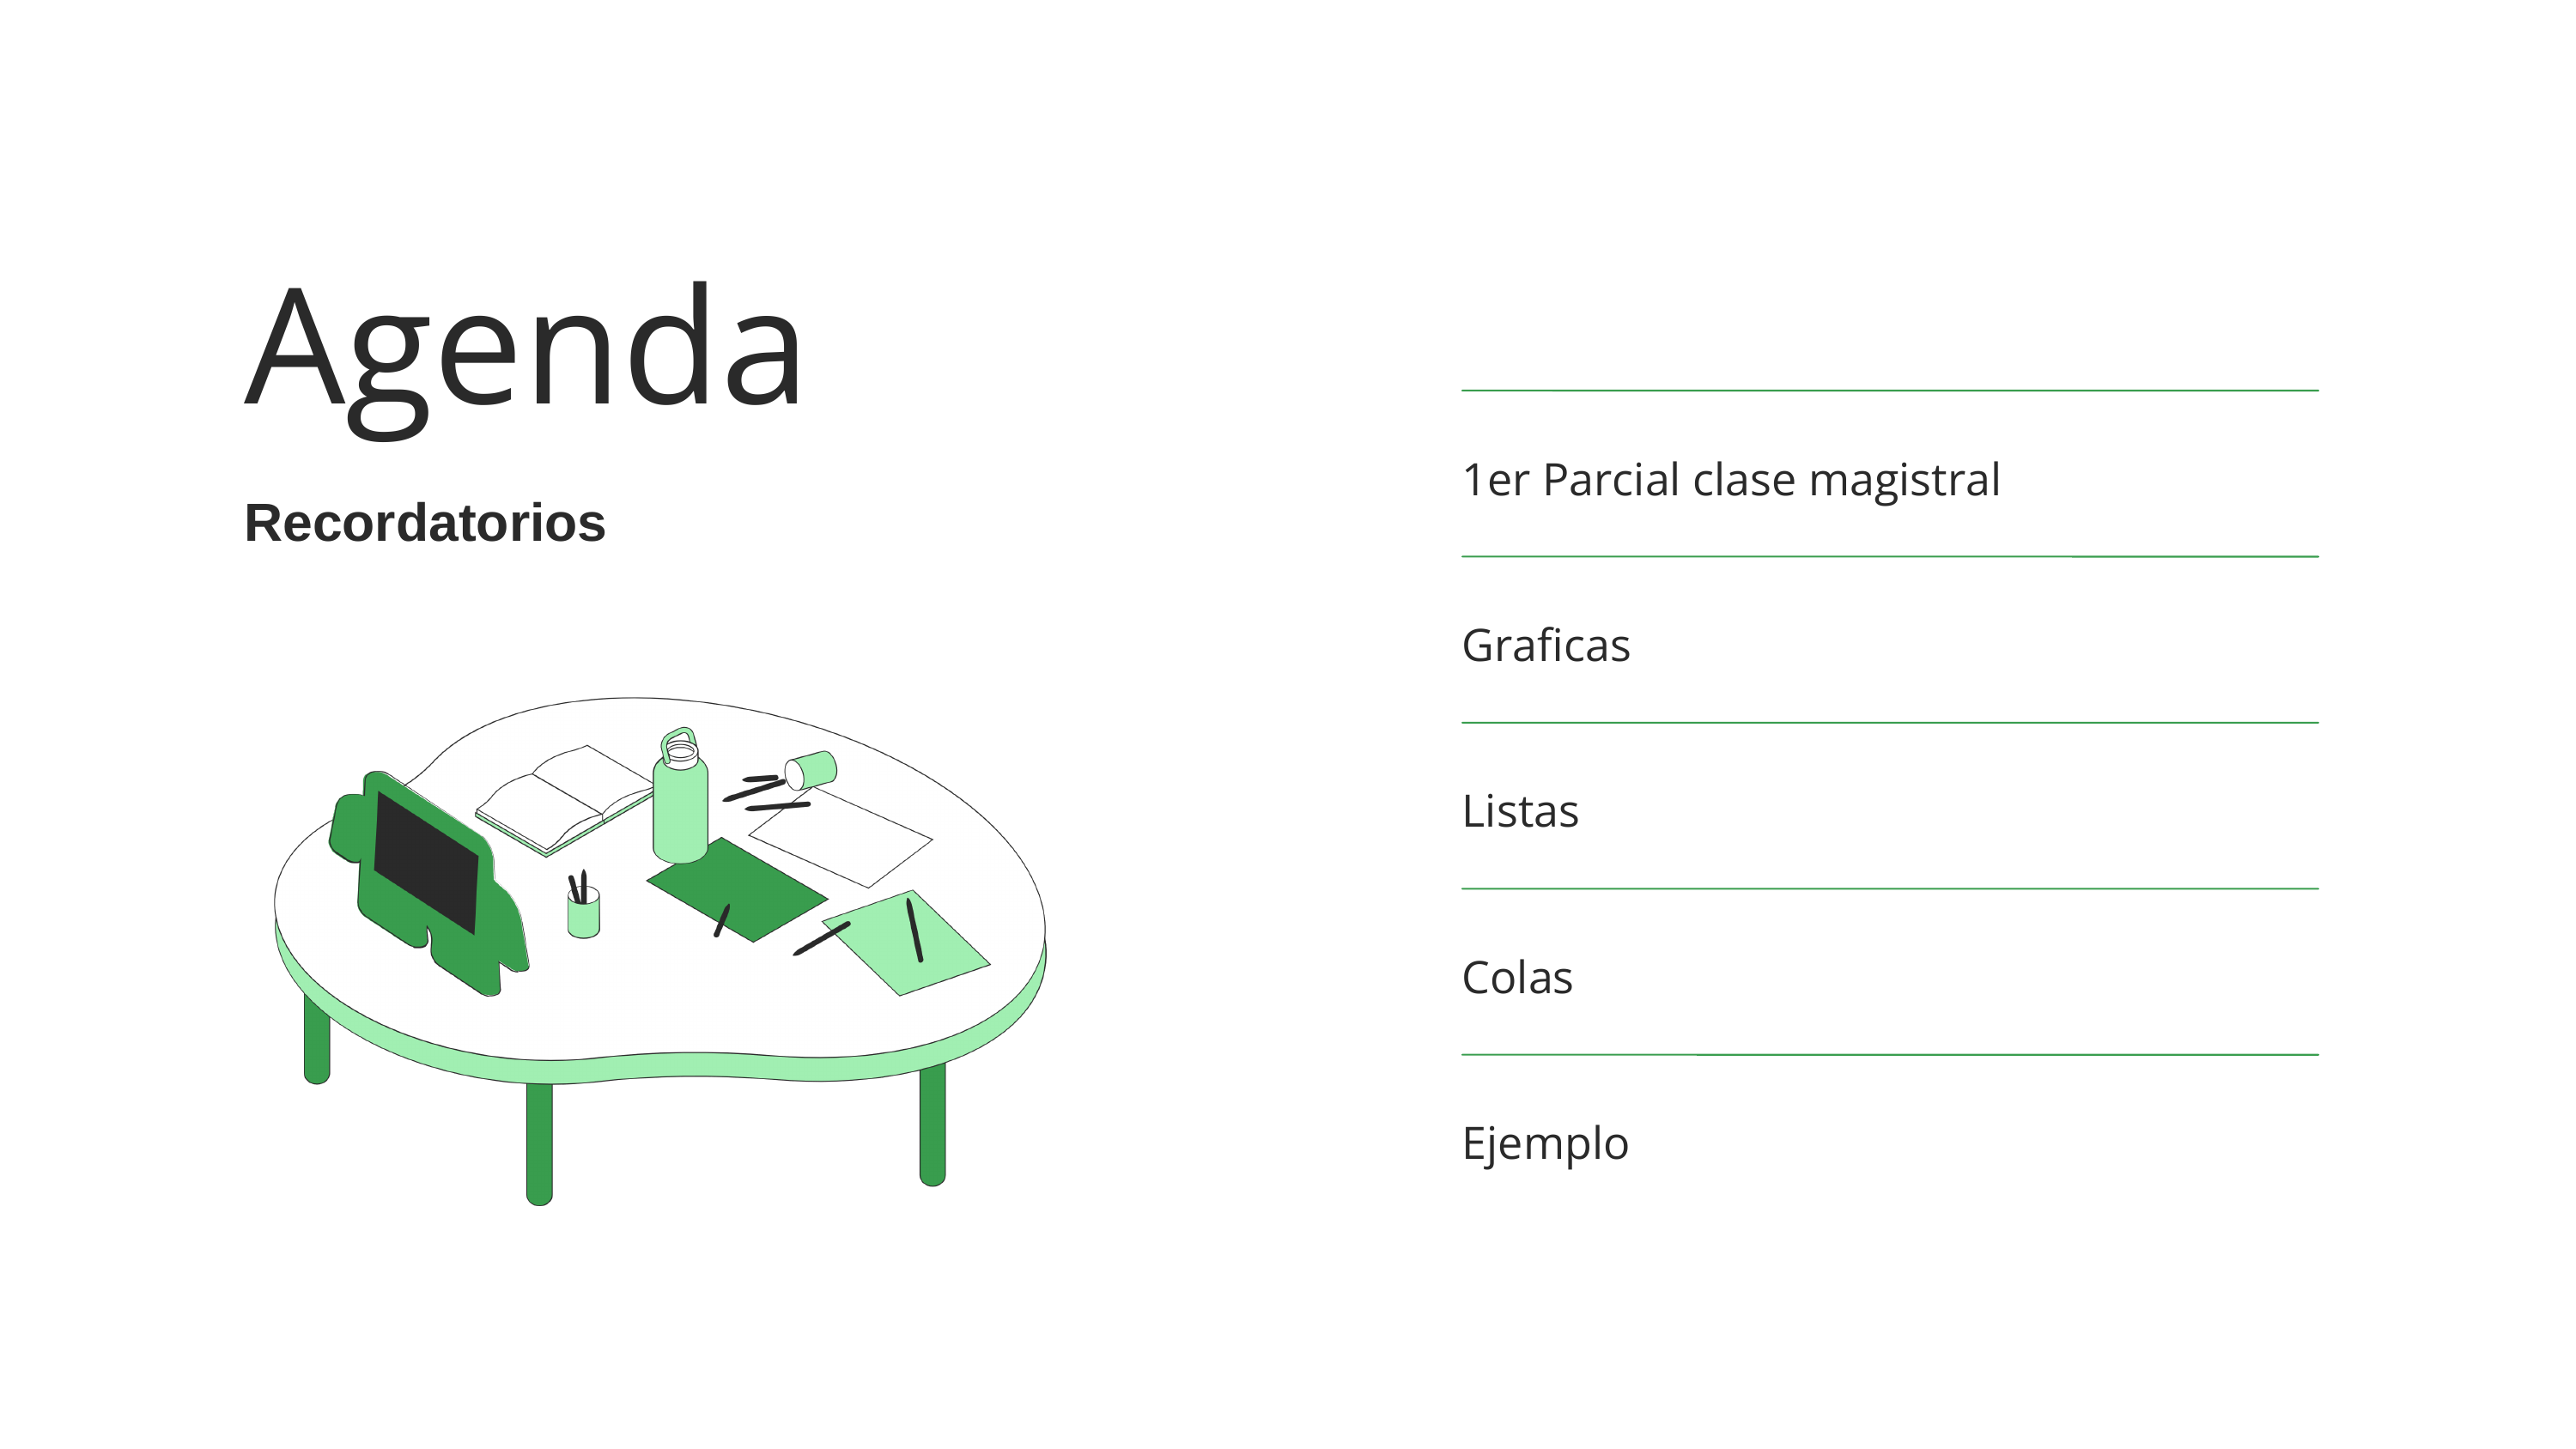

Agenda
Recordatorios

1er Parcial clase magistral

Graficas

Listas

Colas

Ejemplo